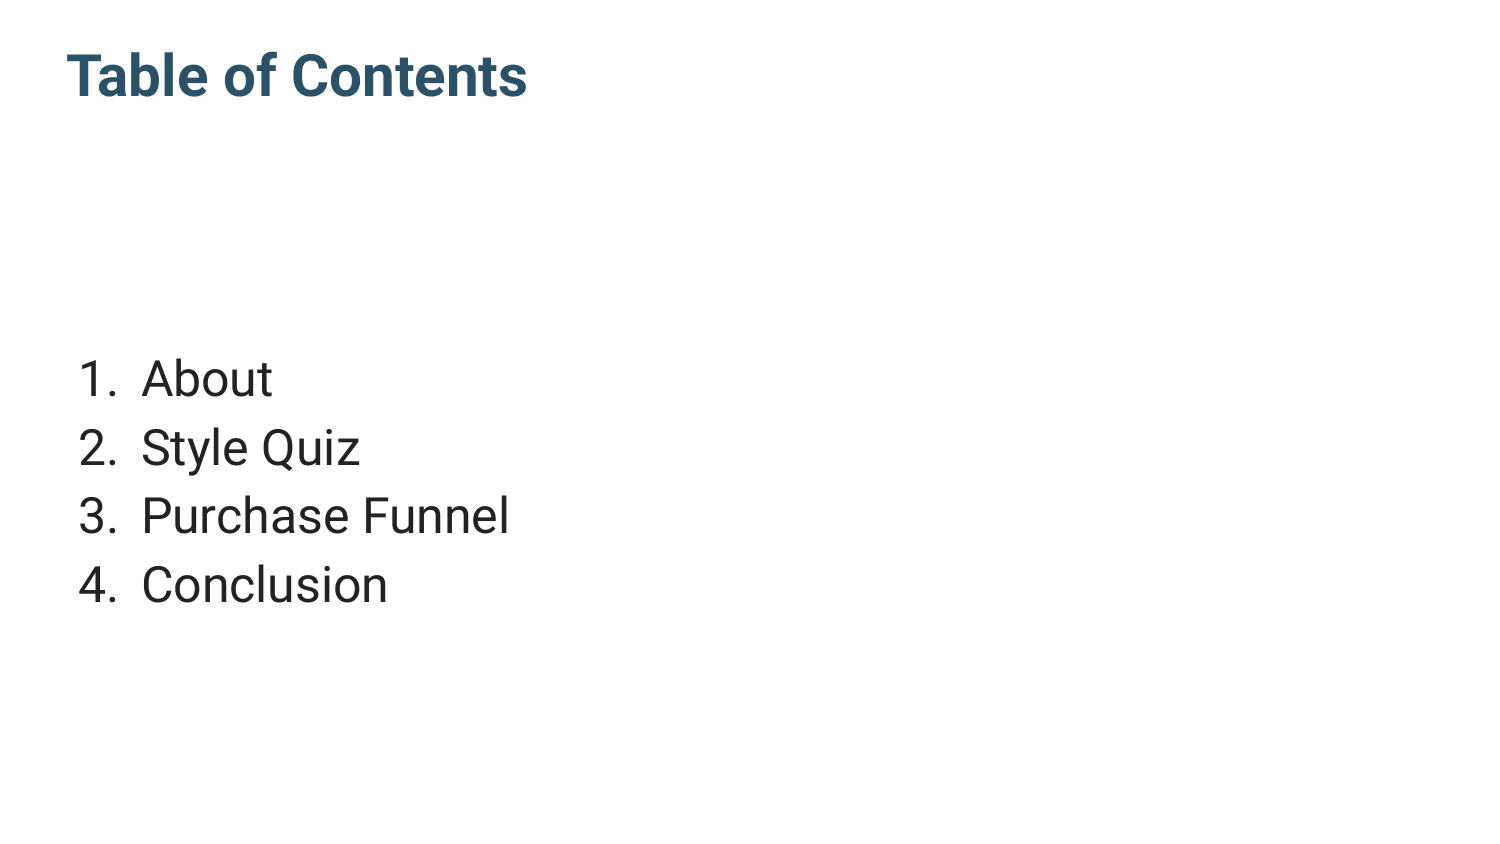

# Table of Contents
About
Style Quiz
Purchase Funnel
Conclusion